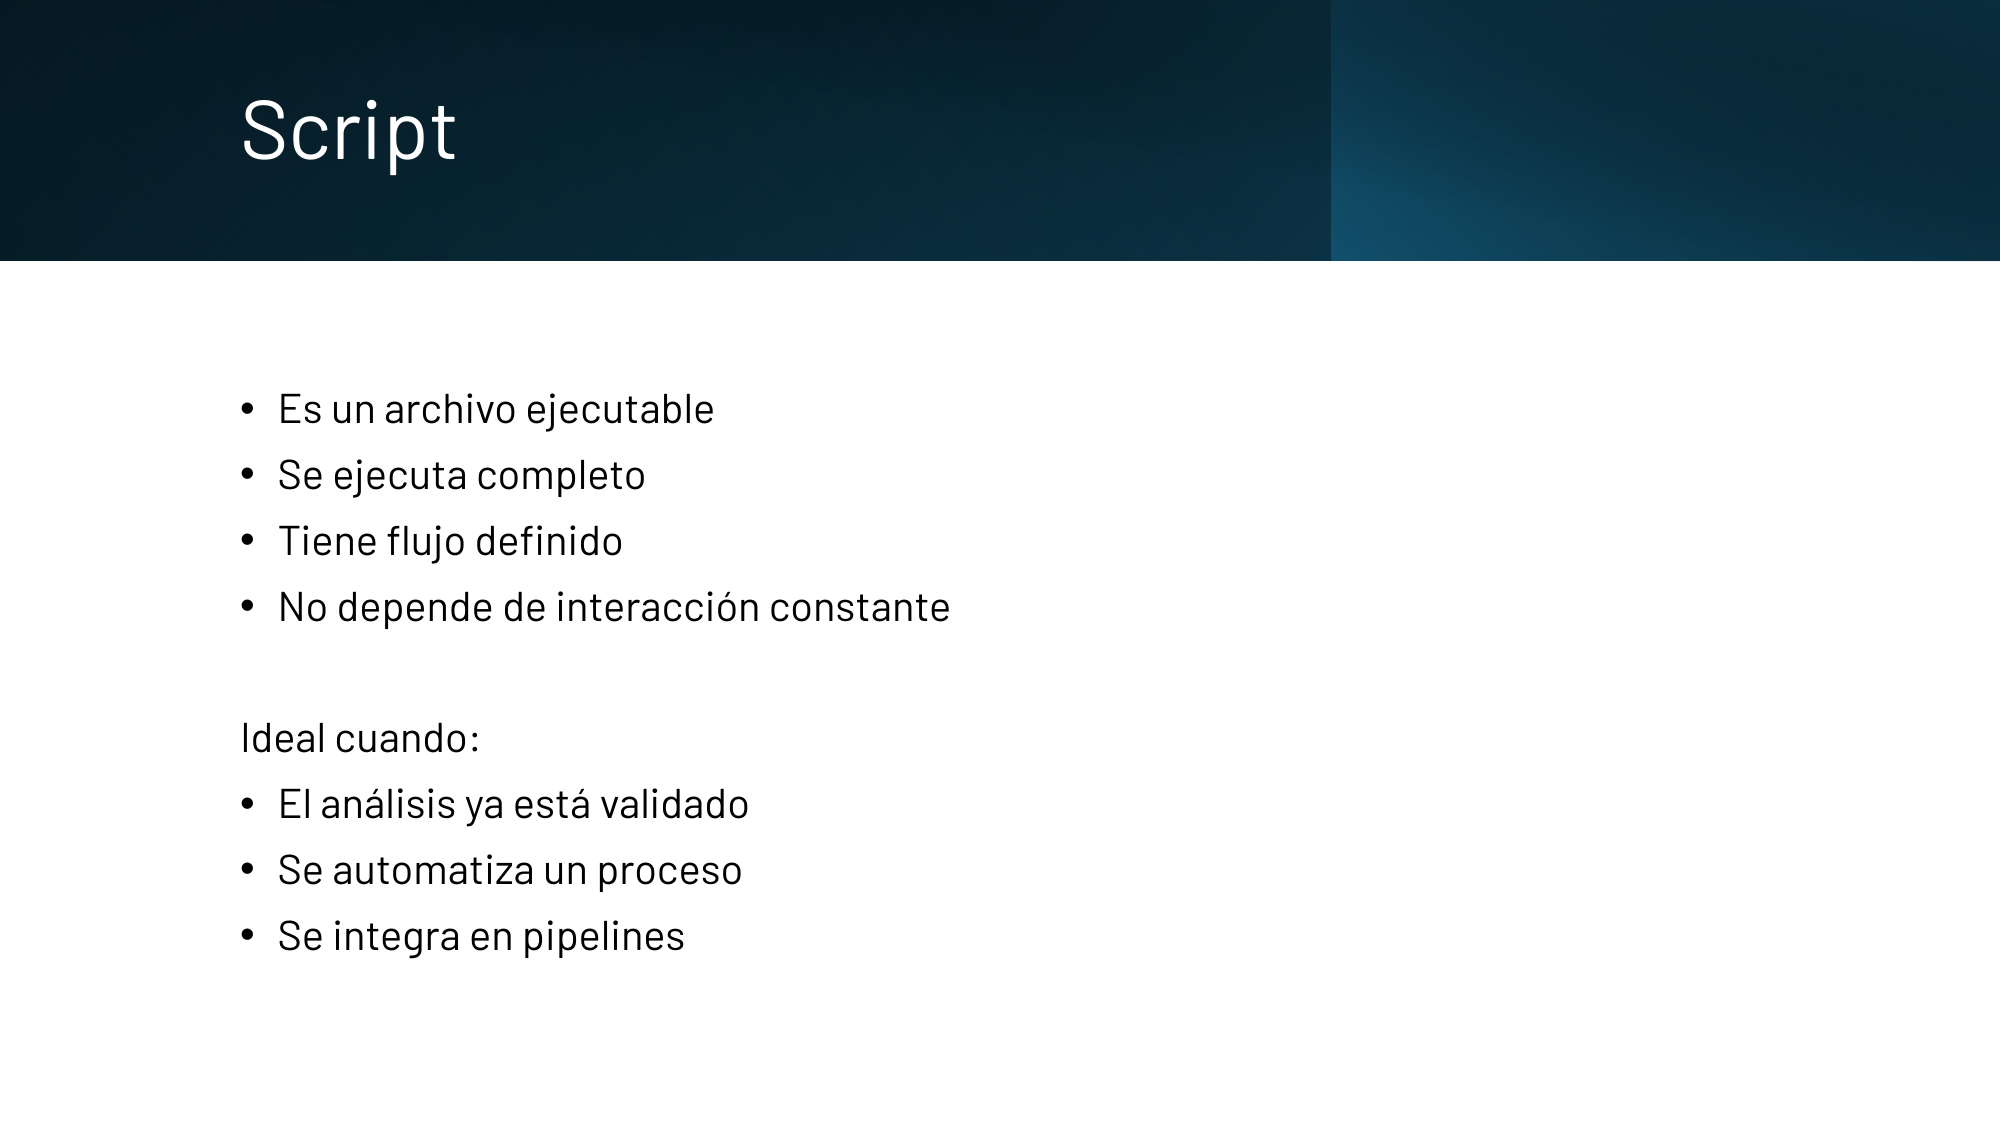

# Script
Es un archivo ejecutable
Se ejecuta completo
Tiene flujo definido
No depende de interacción constante

Ideal cuando:
El análisis ya está validado
Se automatiza un proceso
Se integra en pipelines